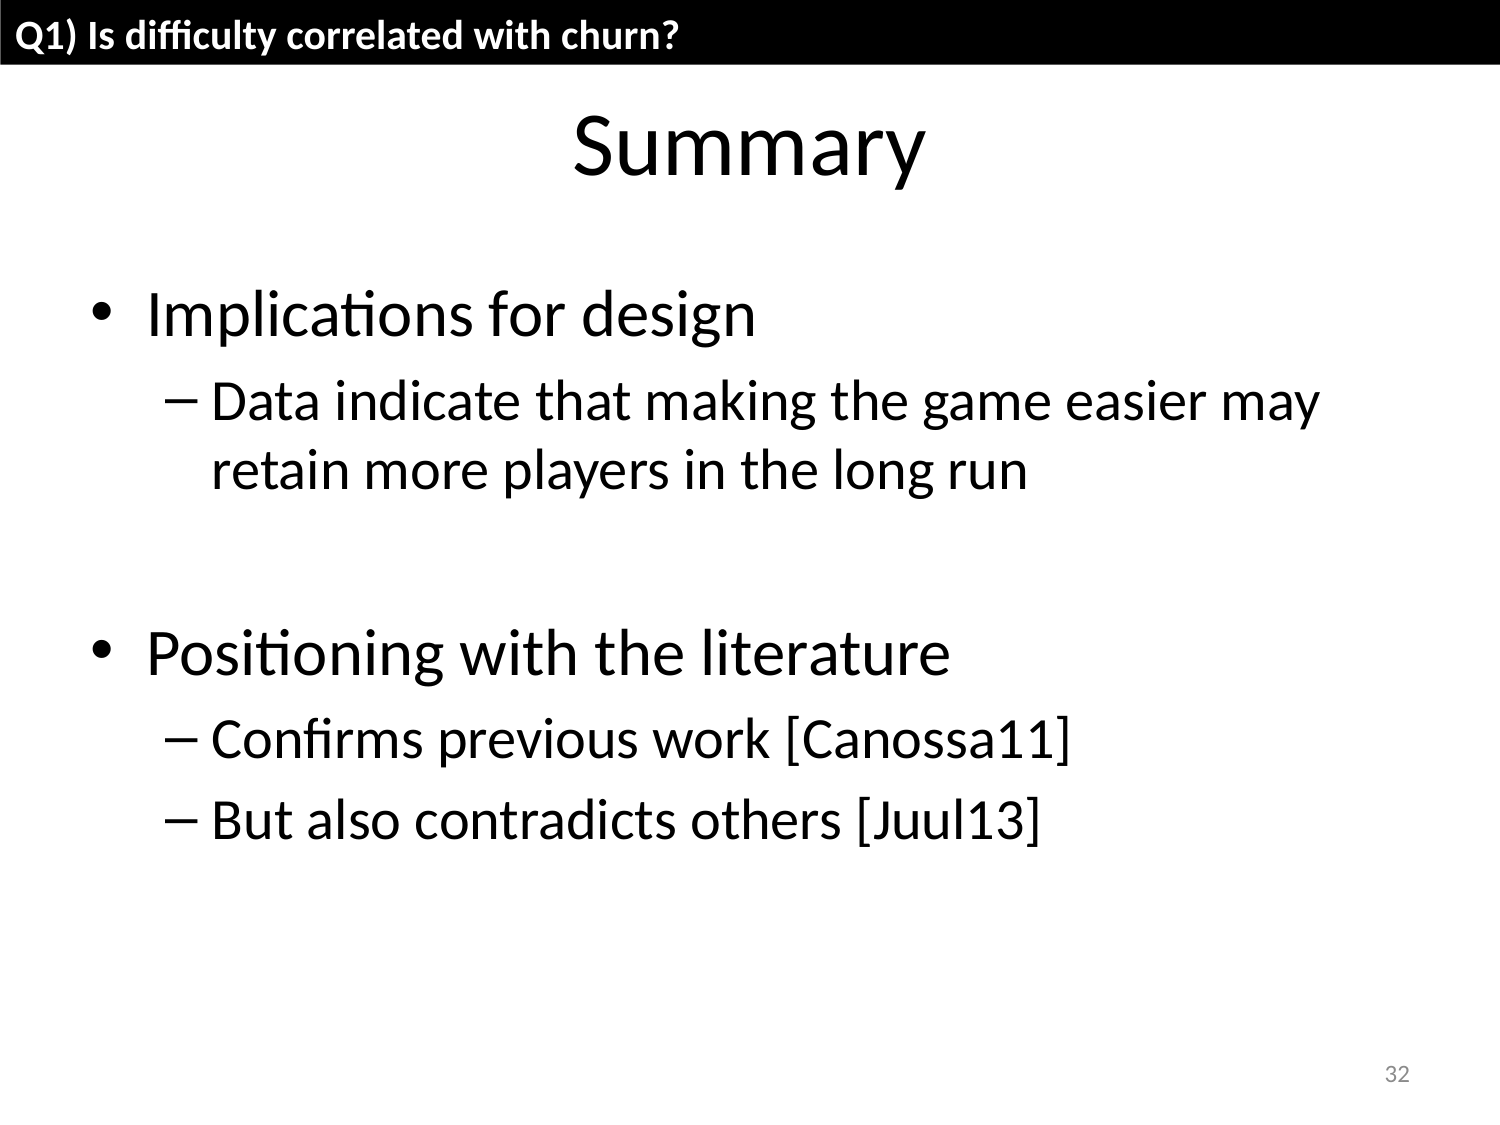

Q1) Is difficulty correlated with churn?
# Summary
Implications for design
Data indicate that making the game easier may retain more players in the long run

Positioning with the literature
Confirms previous work [Canossa11]
But also contradicts others [Juul13]
32